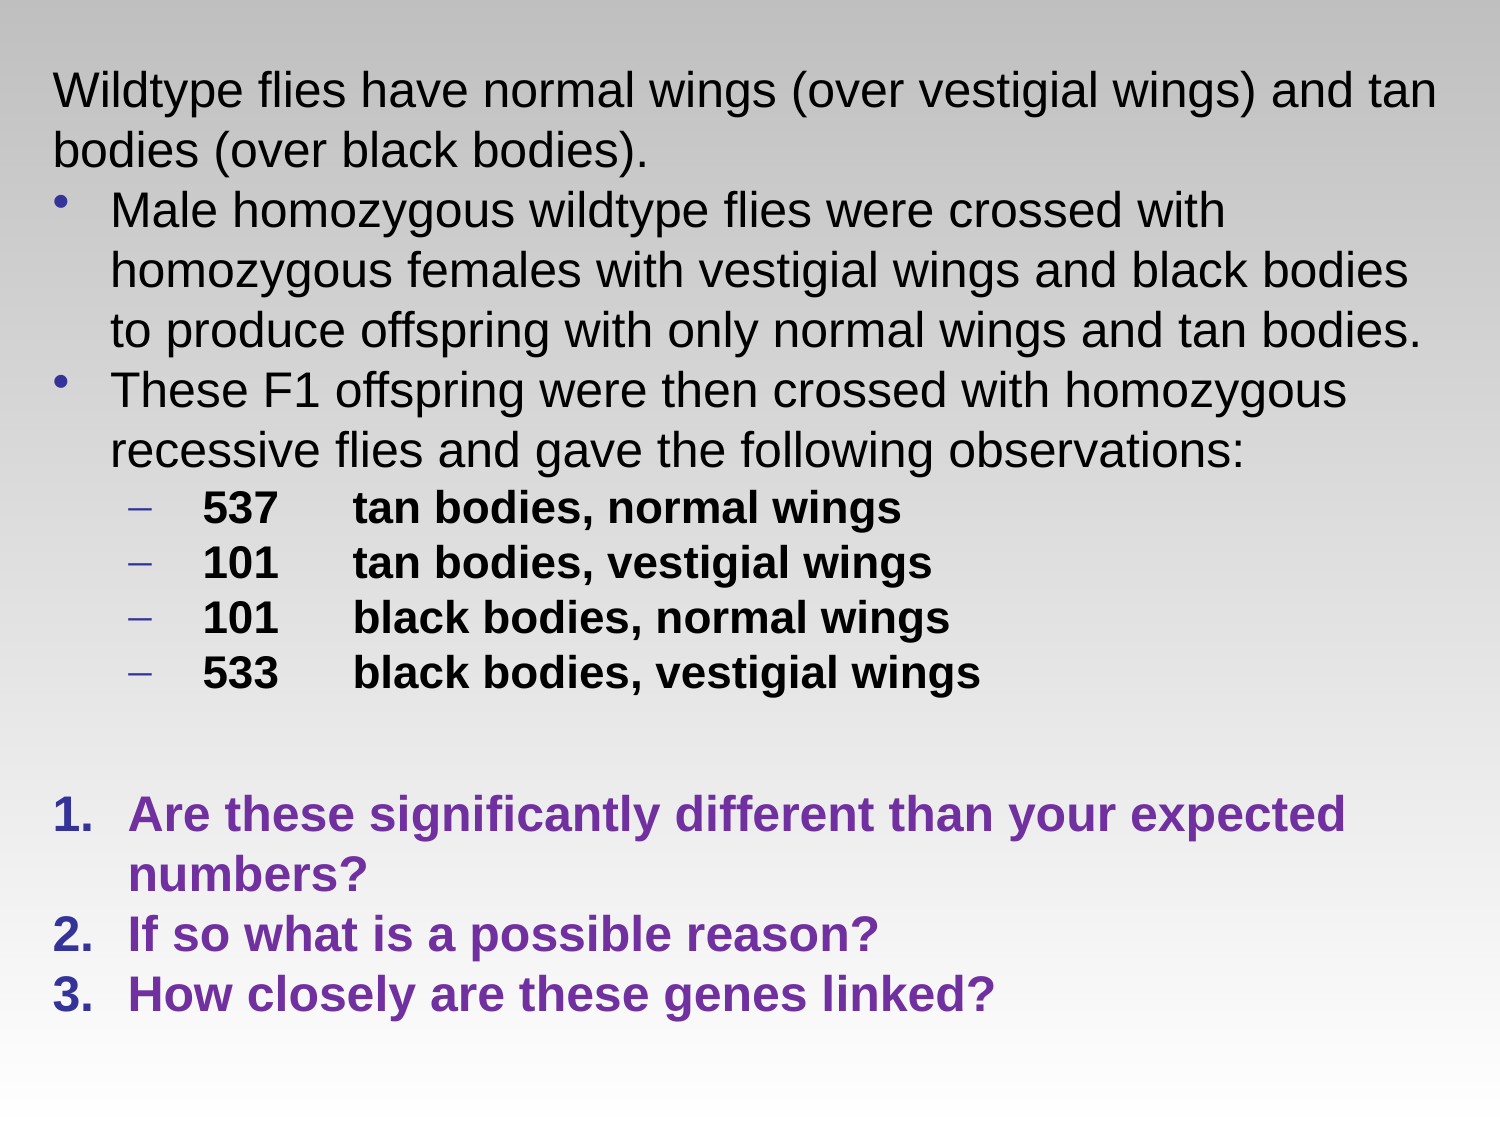

Wildtype flies have normal wings (over vestigial wings) and tan bodies (over black bodies).
Male homozygous wildtype flies were crossed with homozygous females with vestigial wings and black bodies to produce offspring with only normal wings and tan bodies.
These F1 offspring were then crossed with homozygous recessive flies and gave the following observations:
537  	tan bodies, normal wings
101  	tan bodies, vestigial wings
101  	black bodies, normal wings
533  	black bodies, vestigial wings

Are these significantly different than your expected numbers?
If so what is a possible reason?
How closely are these genes linked?